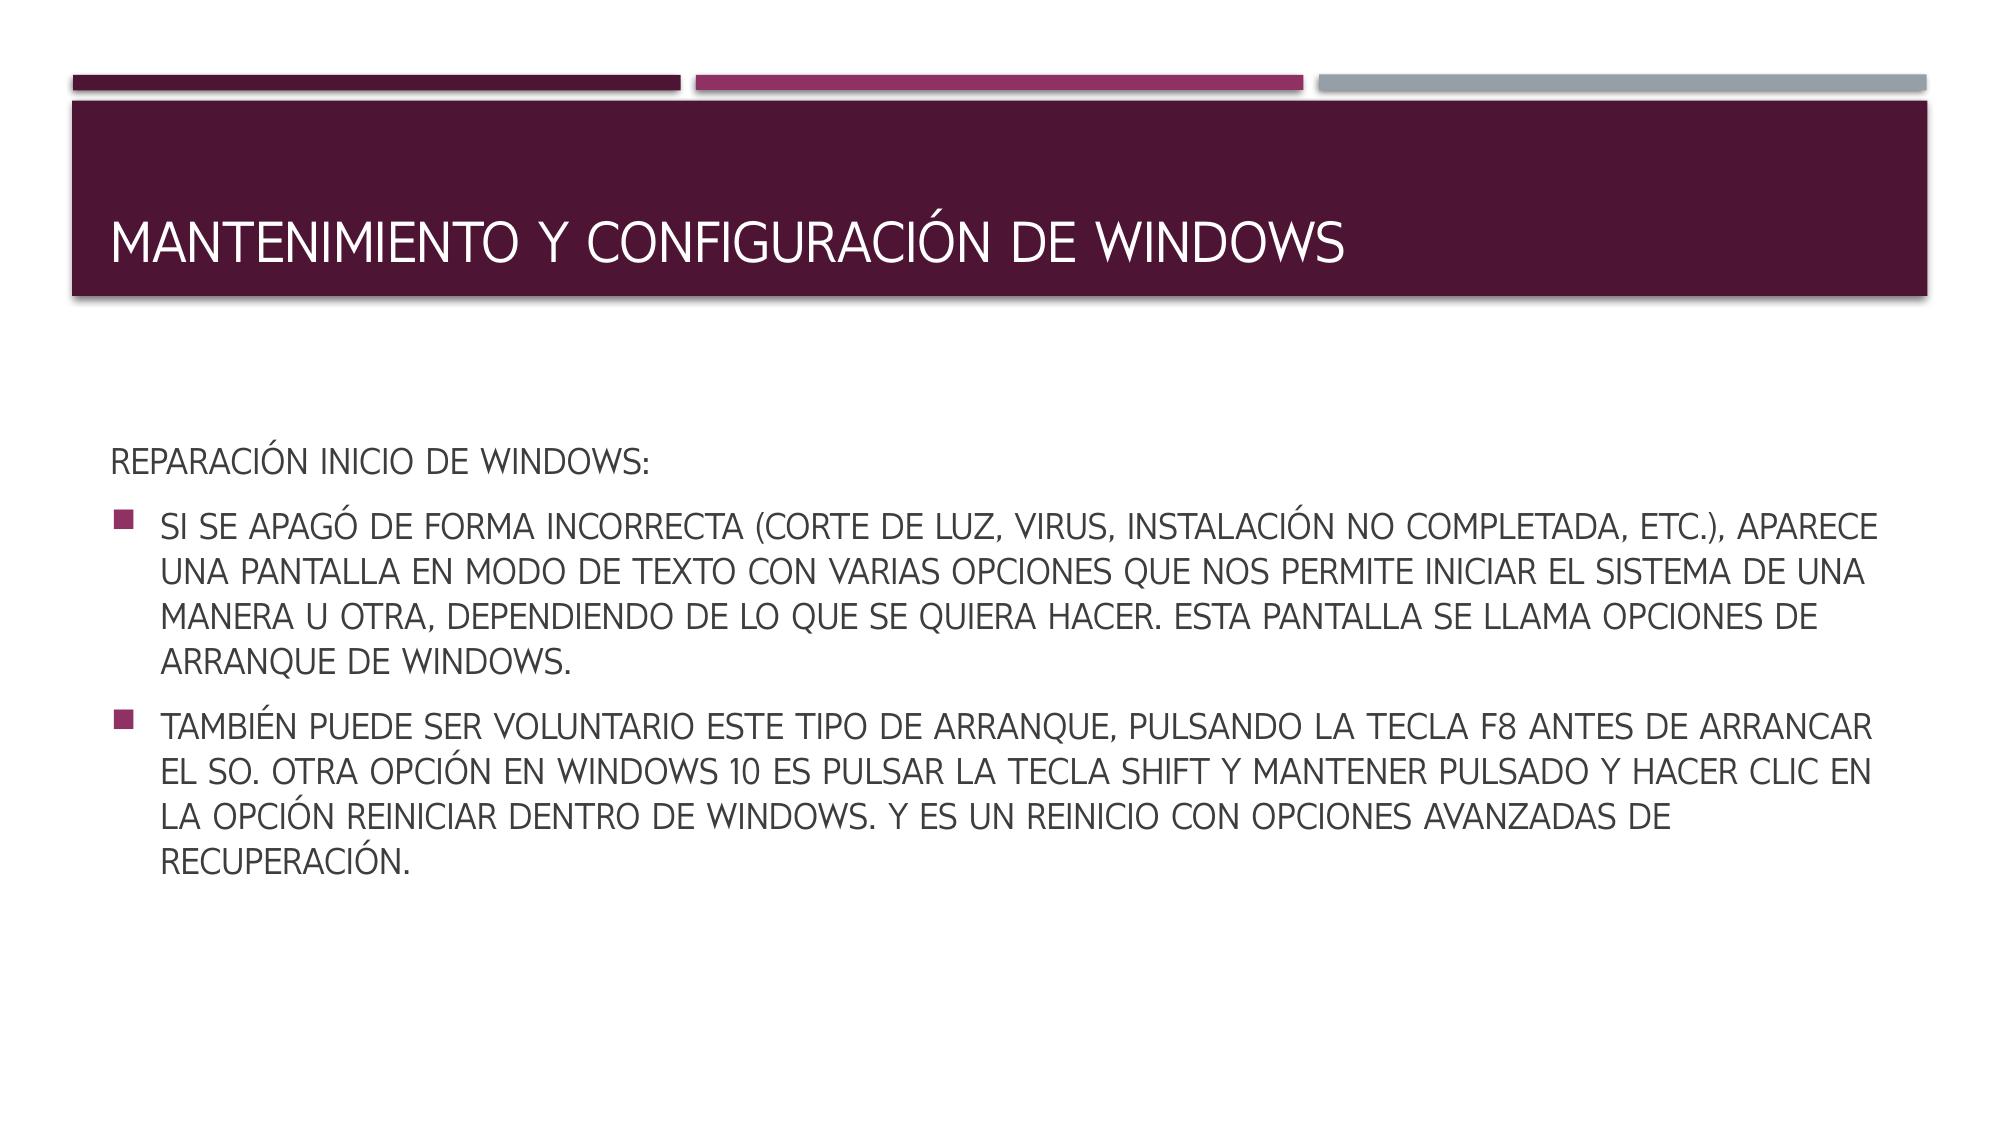

# MANTENIMIENTO Y CONFIGURACIÓN DE WINDOWS
REPARACIÓN INICIO DE WINDOWS:
SI SE APAGÓ DE FORMA INCORRECTA (CORTE DE LUZ, VIRUS, INSTALACIÓN NO COMPLETADA, ETC.), APARECE UNA PANTALLA EN MODO DE TEXTO CON VARIAS OPCIONES QUE NOS PERMITE INICIAR EL SISTEMA DE UNA MANERA U OTRA, DEPENDIENDO DE LO QUE SE QUIERA HACER. ESTA PANTALLA SE LLAMA OPCIONES DE ARRANQUE DE WINDOWS.
TAMBIÉN PUEDE SER VOLUNTARIO ESTE TIPO DE ARRANQUE, PULSANDO LA TECLA F8 ANTES DE ARRANCAR EL SO. OTRA OPCIÓN EN WINDOWS 10 ES PULSAR LA TECLA SHIFT Y MANTENER PULSADO Y HACER CLIC EN LA OPCIÓN REINICIAR DENTRO DE WINDOWS. Y ES UN REINICIO CON OPCIONES AVANZADAS DE RECUPERACIÓN.